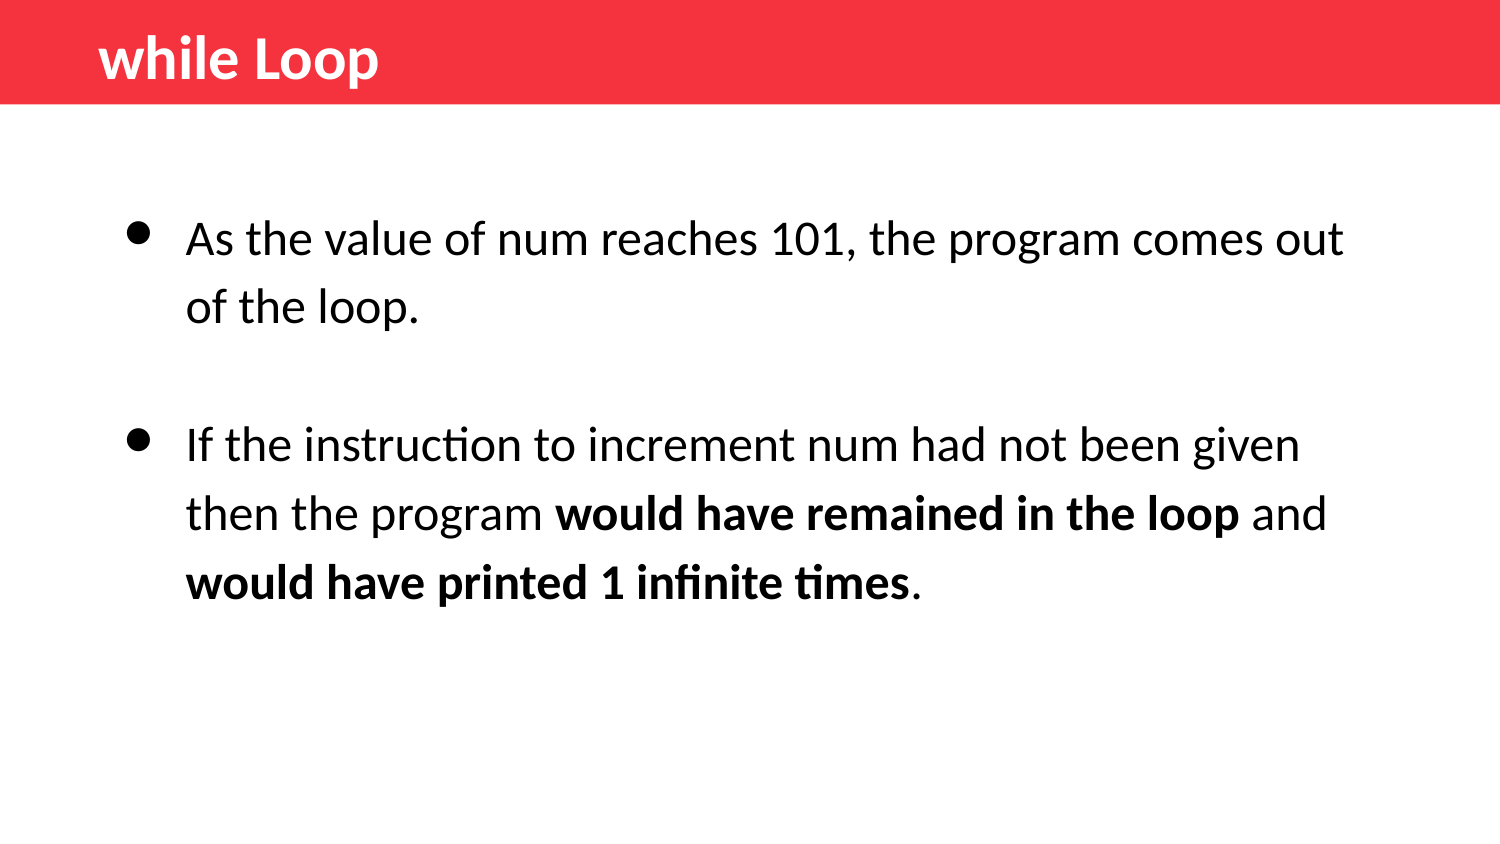

while Loop

As the value of num reaches 101, the program comes out of the loop.

If the instruction to increment num had not been given then the program would have remained in the loop and would have printed 1 infinite times.